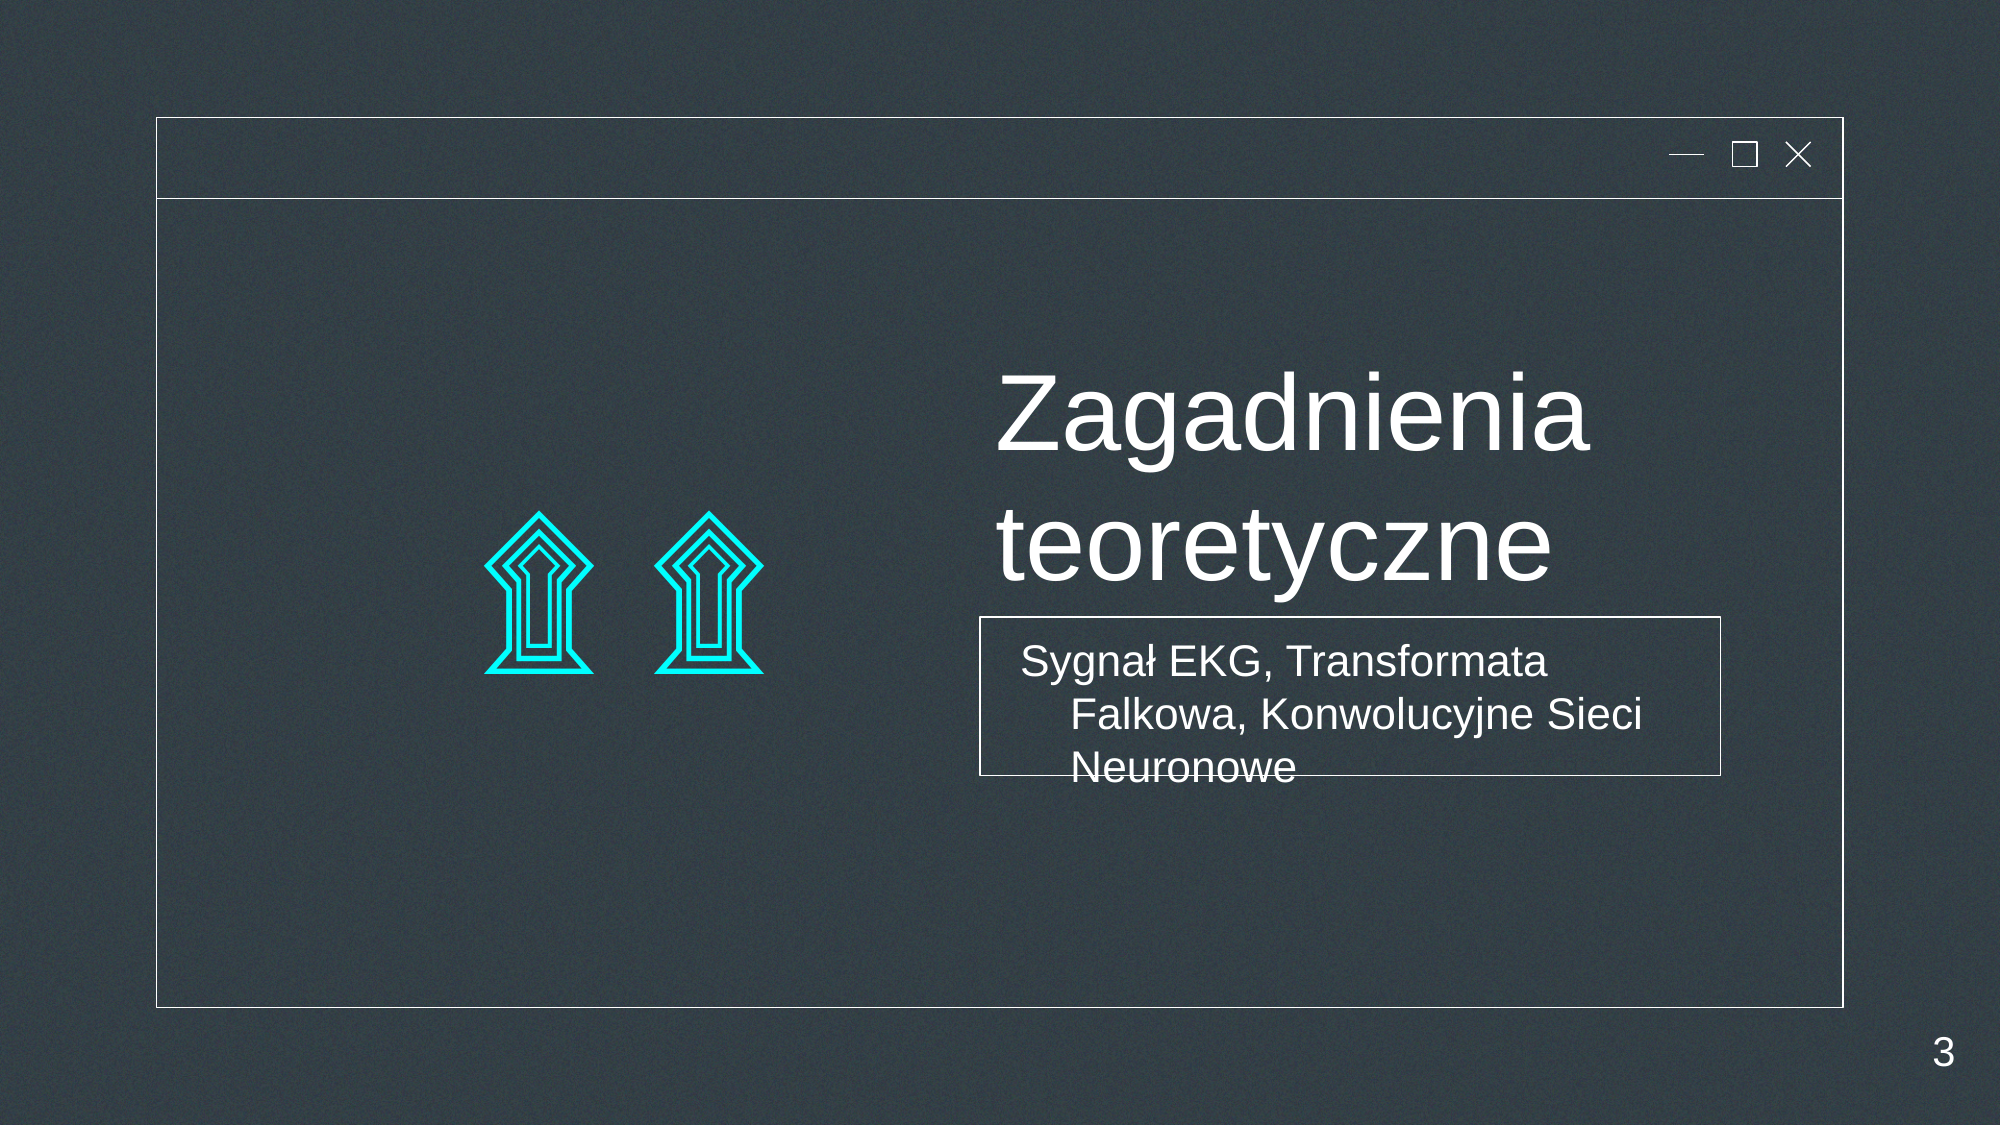

# Zagadnienia teoretyczne
۩ ۩
Sygnał EKG, Transformata Falkowa, Konwolucyjne Sieci Neuronowe
3